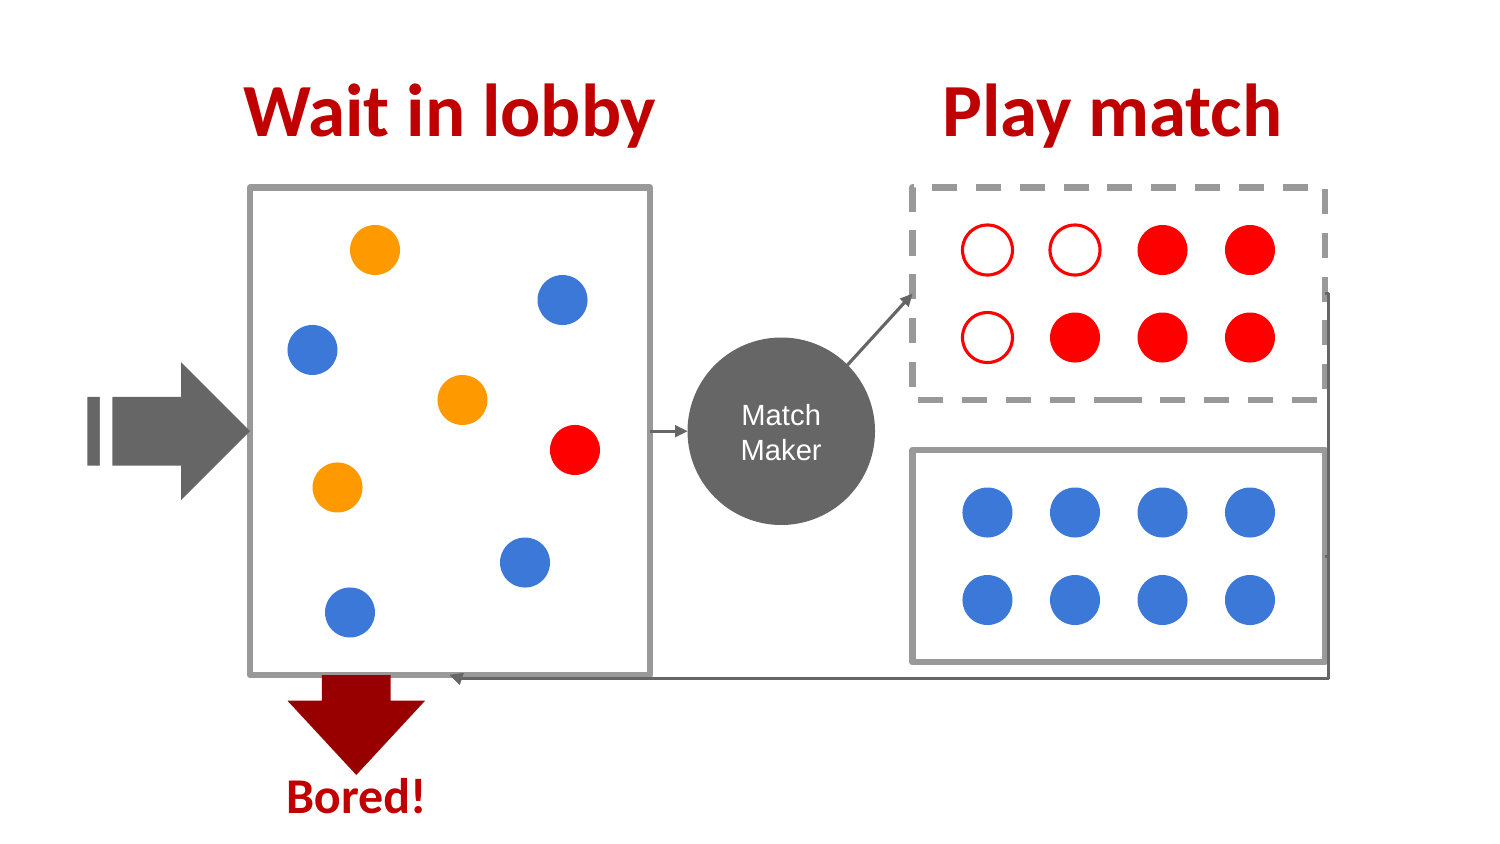

# Wait in lobby
Play match

Match Maker

Bored!